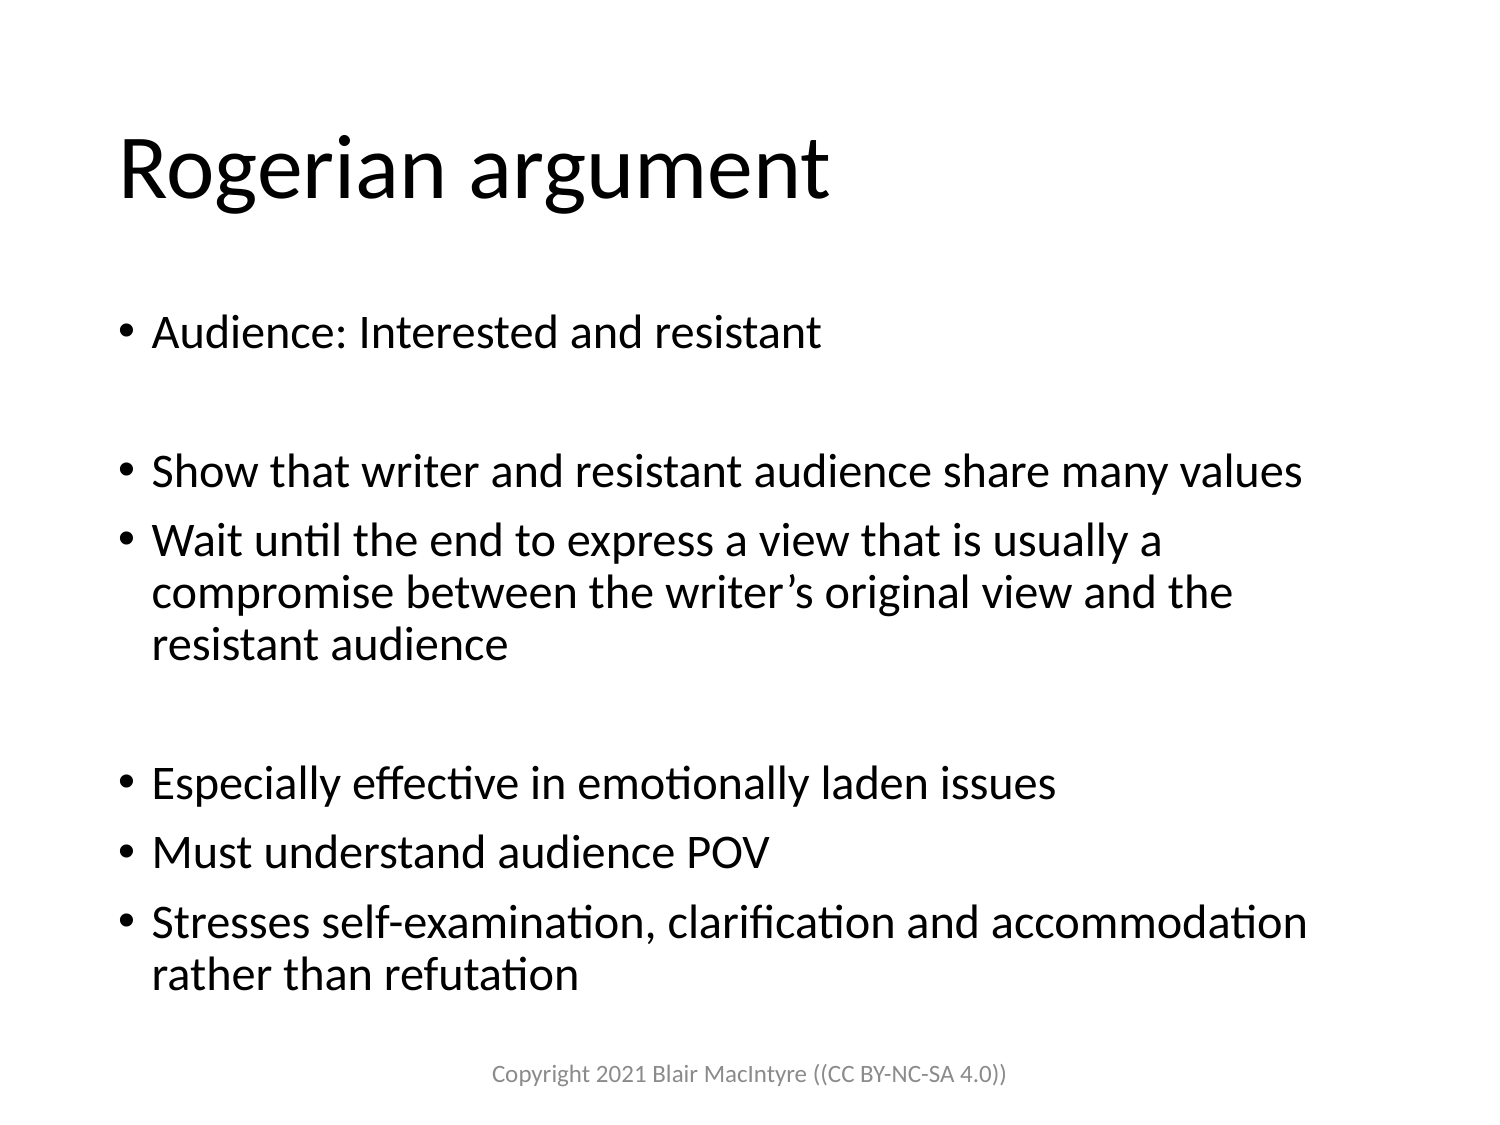

# Rogerian argument
Audience: Interested and resistant

Show that writer and resistant audience share many values
Wait until the end to express a view that is usually a compromise between the writer’s original view and the resistant audience

Especially effective in emotionally laden issues
Must understand audience POV
Stresses self-examination, clarification and accommodation rather than refutation
Copyright 2021 Blair MacIntyre ((CC BY-NC-SA 4.0))